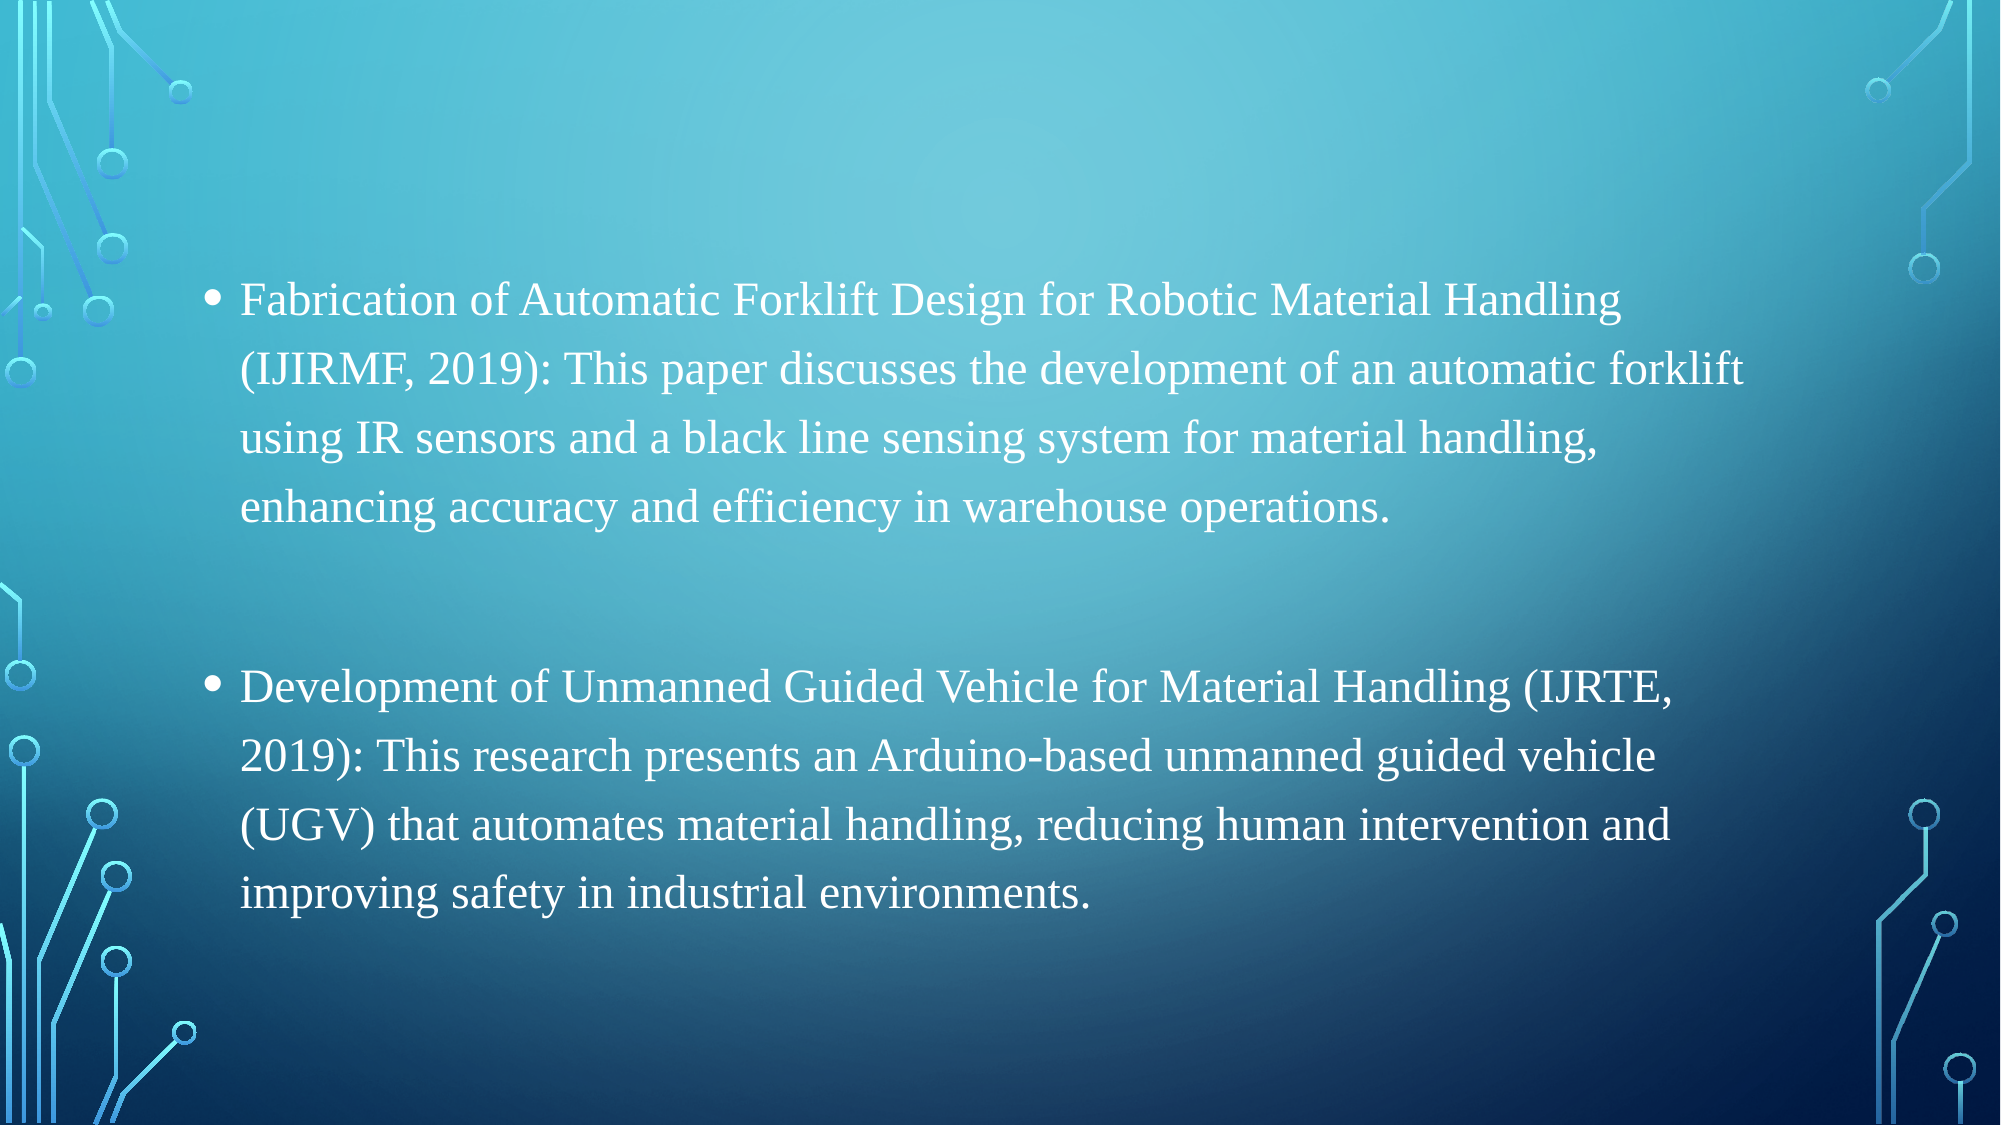

Fabrication of Automatic Forklift Design for Robotic Material Handling (IJIRMF, 2019): This paper discusses the development of an automatic forklift using IR sensors and a black line sensing system for material handling, enhancing accuracy and efficiency in warehouse operations.

Development of Unmanned Guided Vehicle for Material Handling (IJRTE, 2019): This research presents an Arduino-based unmanned guided vehicle (UGV) that automates material handling, reducing human intervention and improving safety in industrial environments.